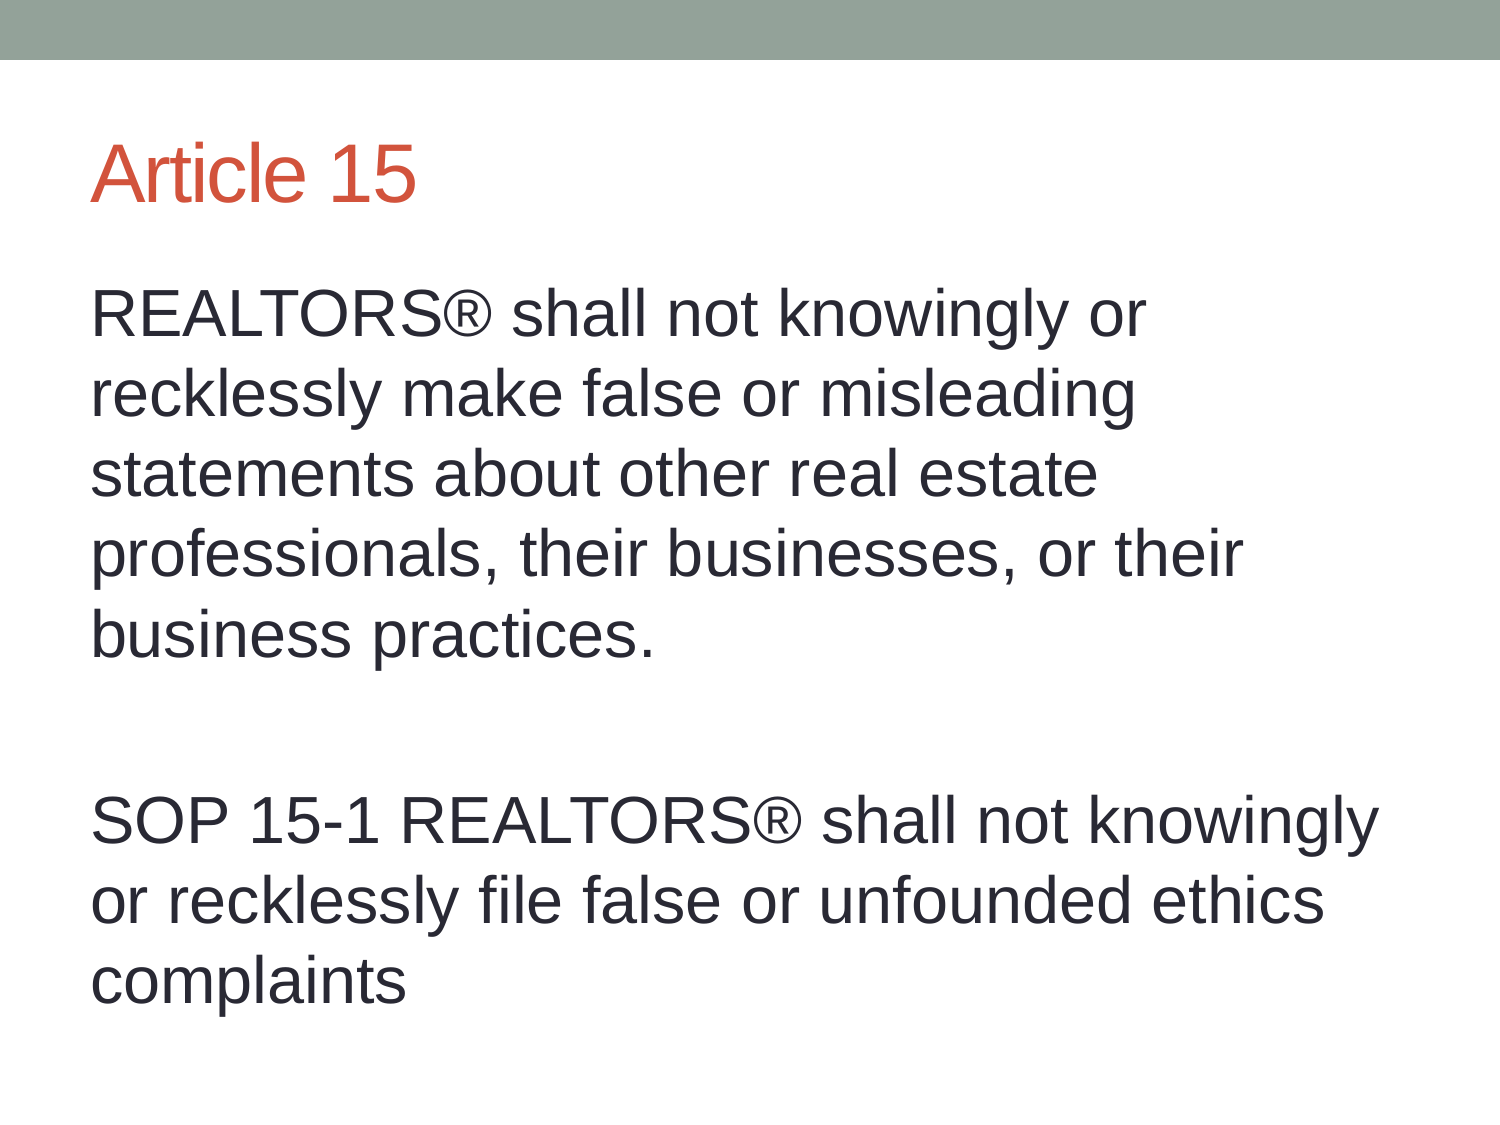

# Article 15
REALTORS® shall not knowingly or recklessly make false or misleading statements about other real estate professionals, their businesses, or their business practices.

SOP 15-1 REALTORS® shall not knowingly or recklessly file false or unfounded ethics complaints